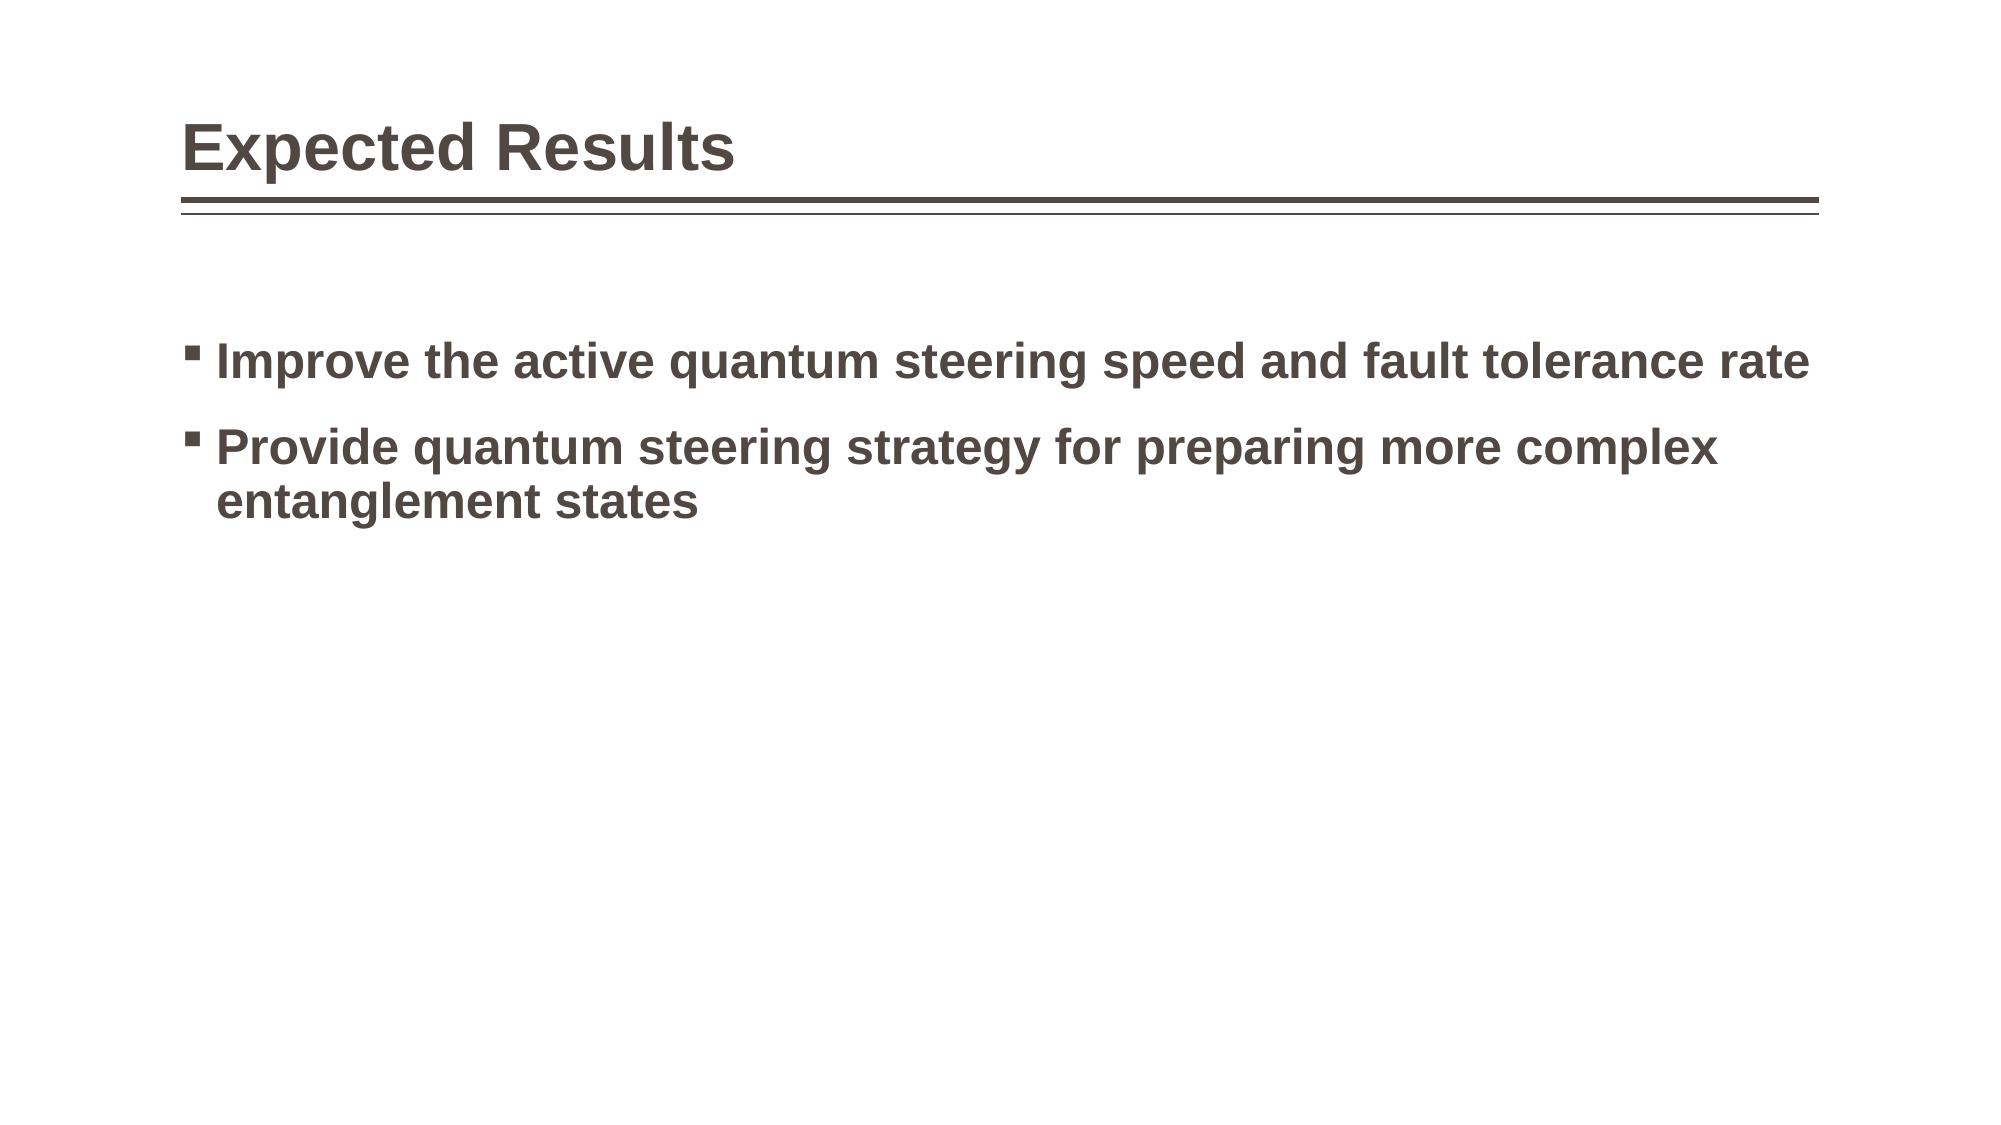

# Expected Results
Improve the active quantum steering speed and fault tolerance rate
Provide quantum steering strategy for preparing more complex entanglement states